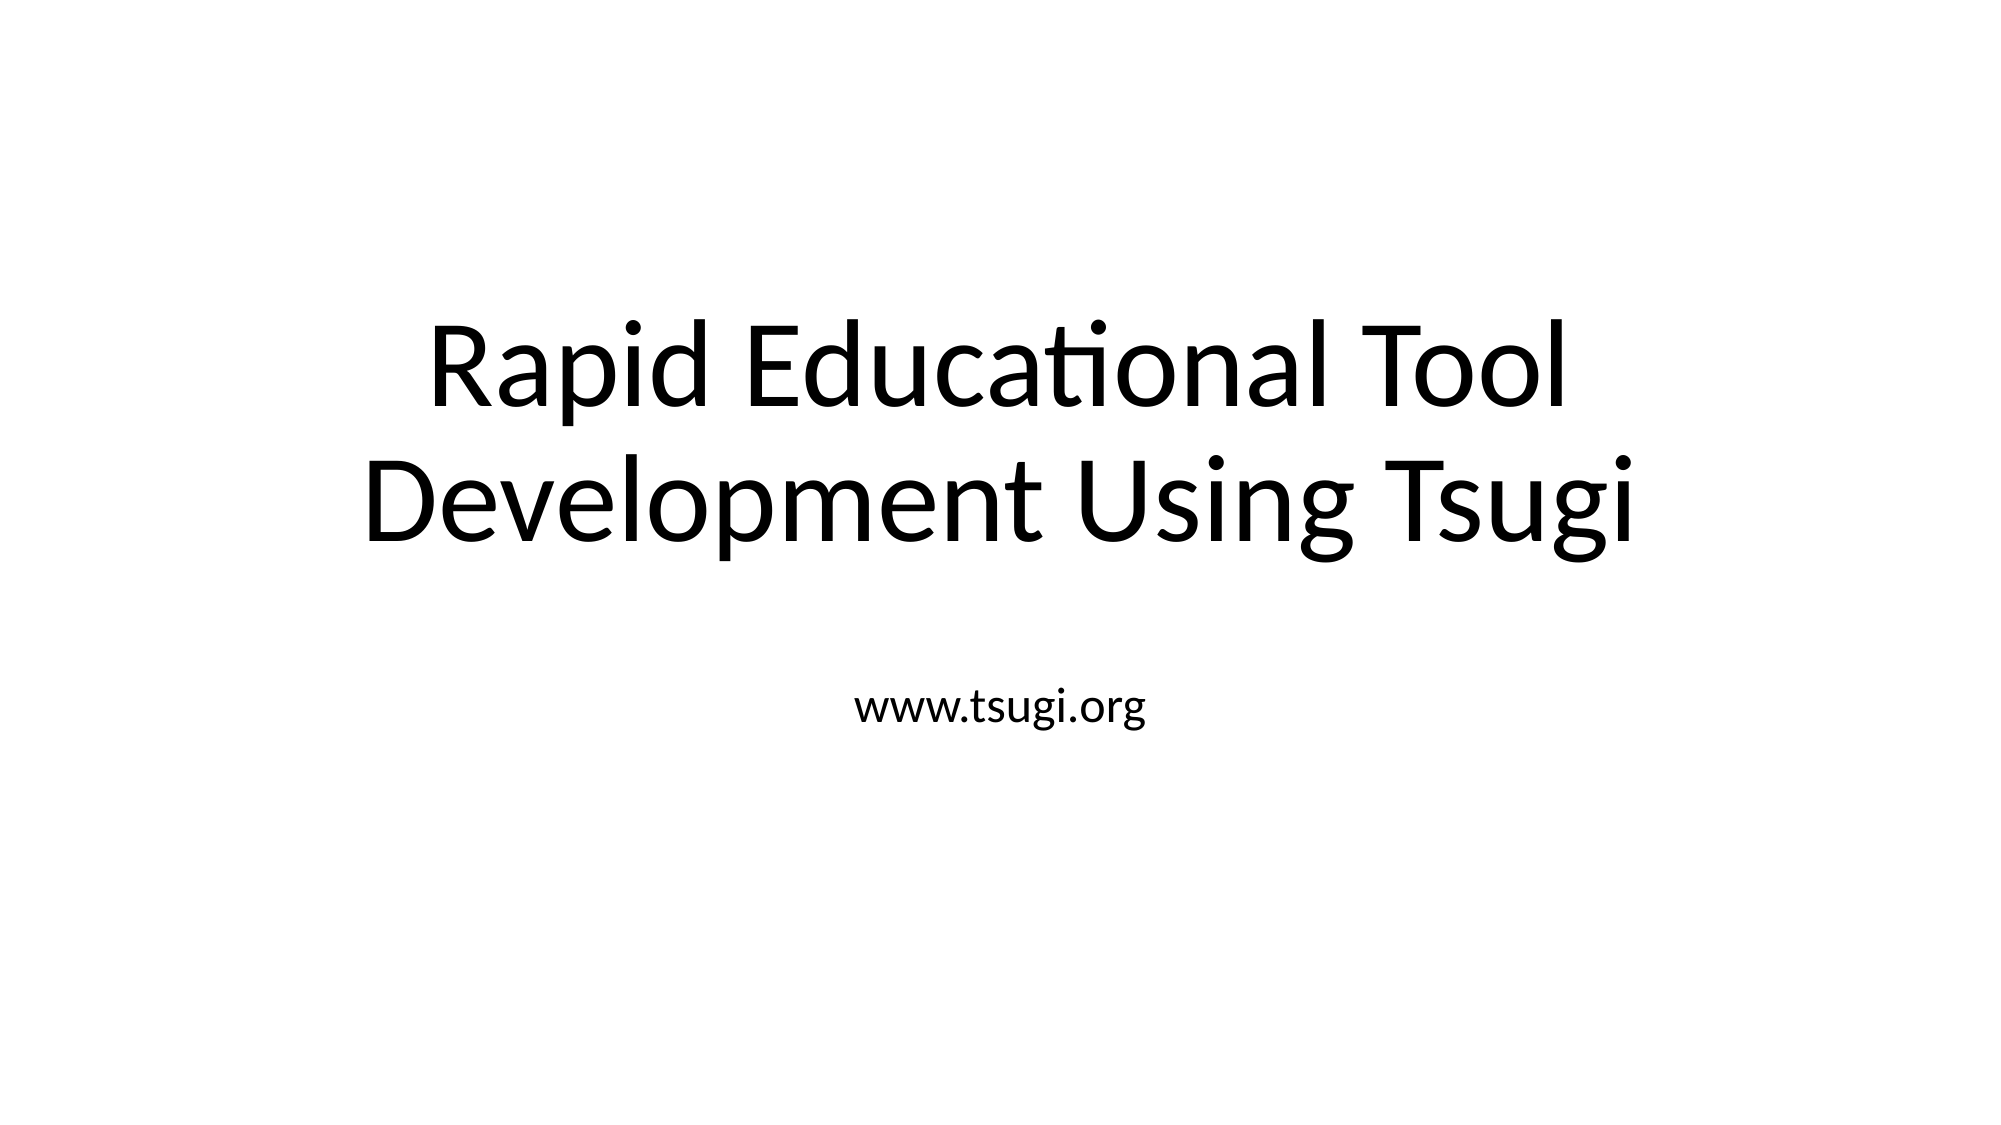

# Rapid Educational Tool Development Using Tsugi

www.tsugi.org